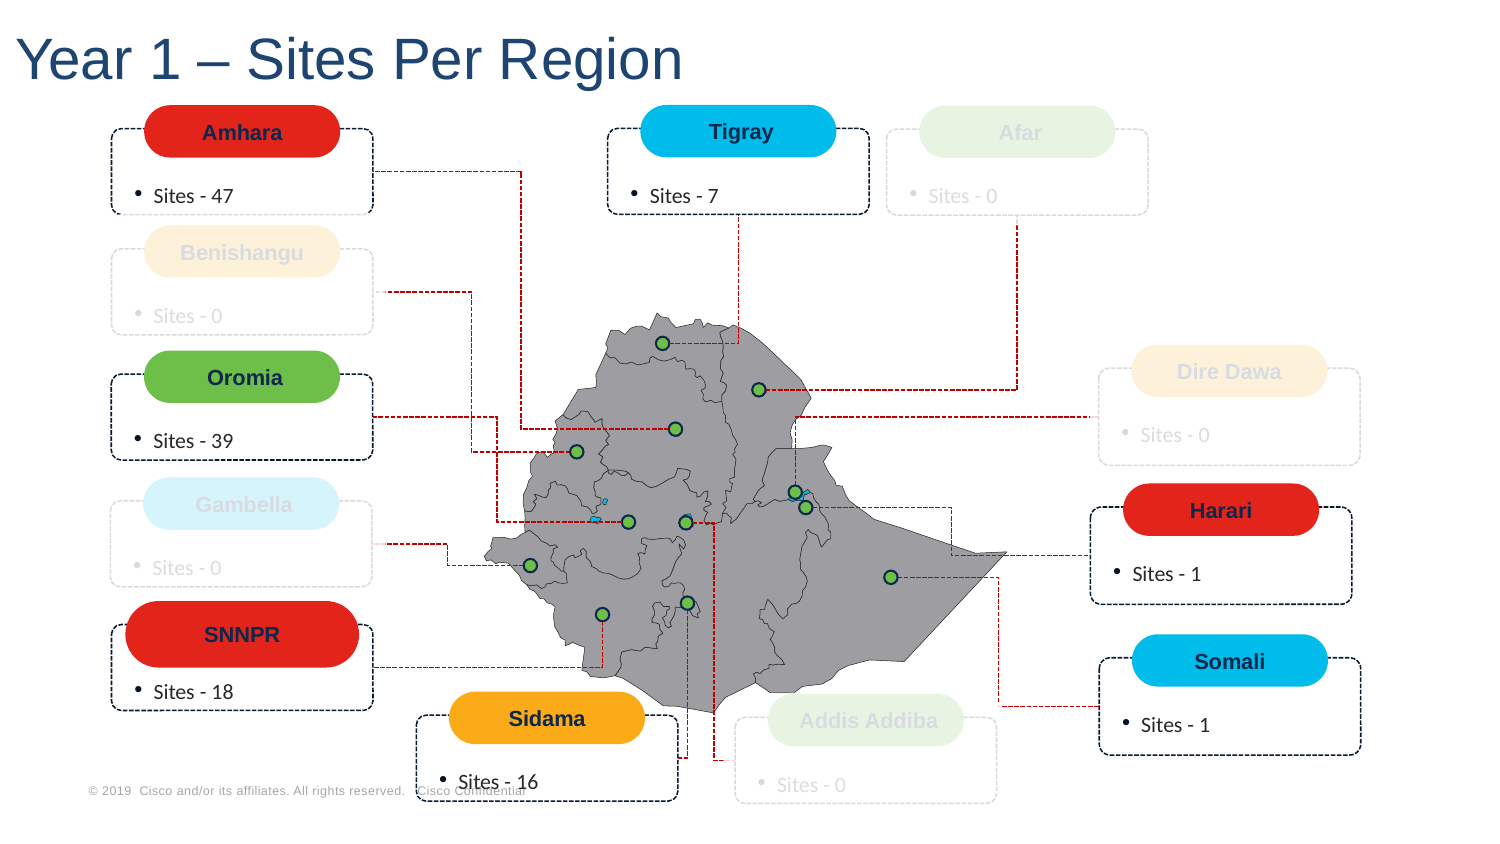

# Year 1 – Sites Per Region

 Tigray

Sites - 7
Amhara

Sites - 47
 Afar

Sites - 0
Benishangu

Sites - 0

Dire Dawa

Sites - 0
 Oromia

Sites - 39

 Gambella

Sites - 0
Harari

Sites - 1

SNNPR

Sites - 18

Somali

Sites - 1
Sidama

Sites - 16
 Addis Addiba

Sites - 0